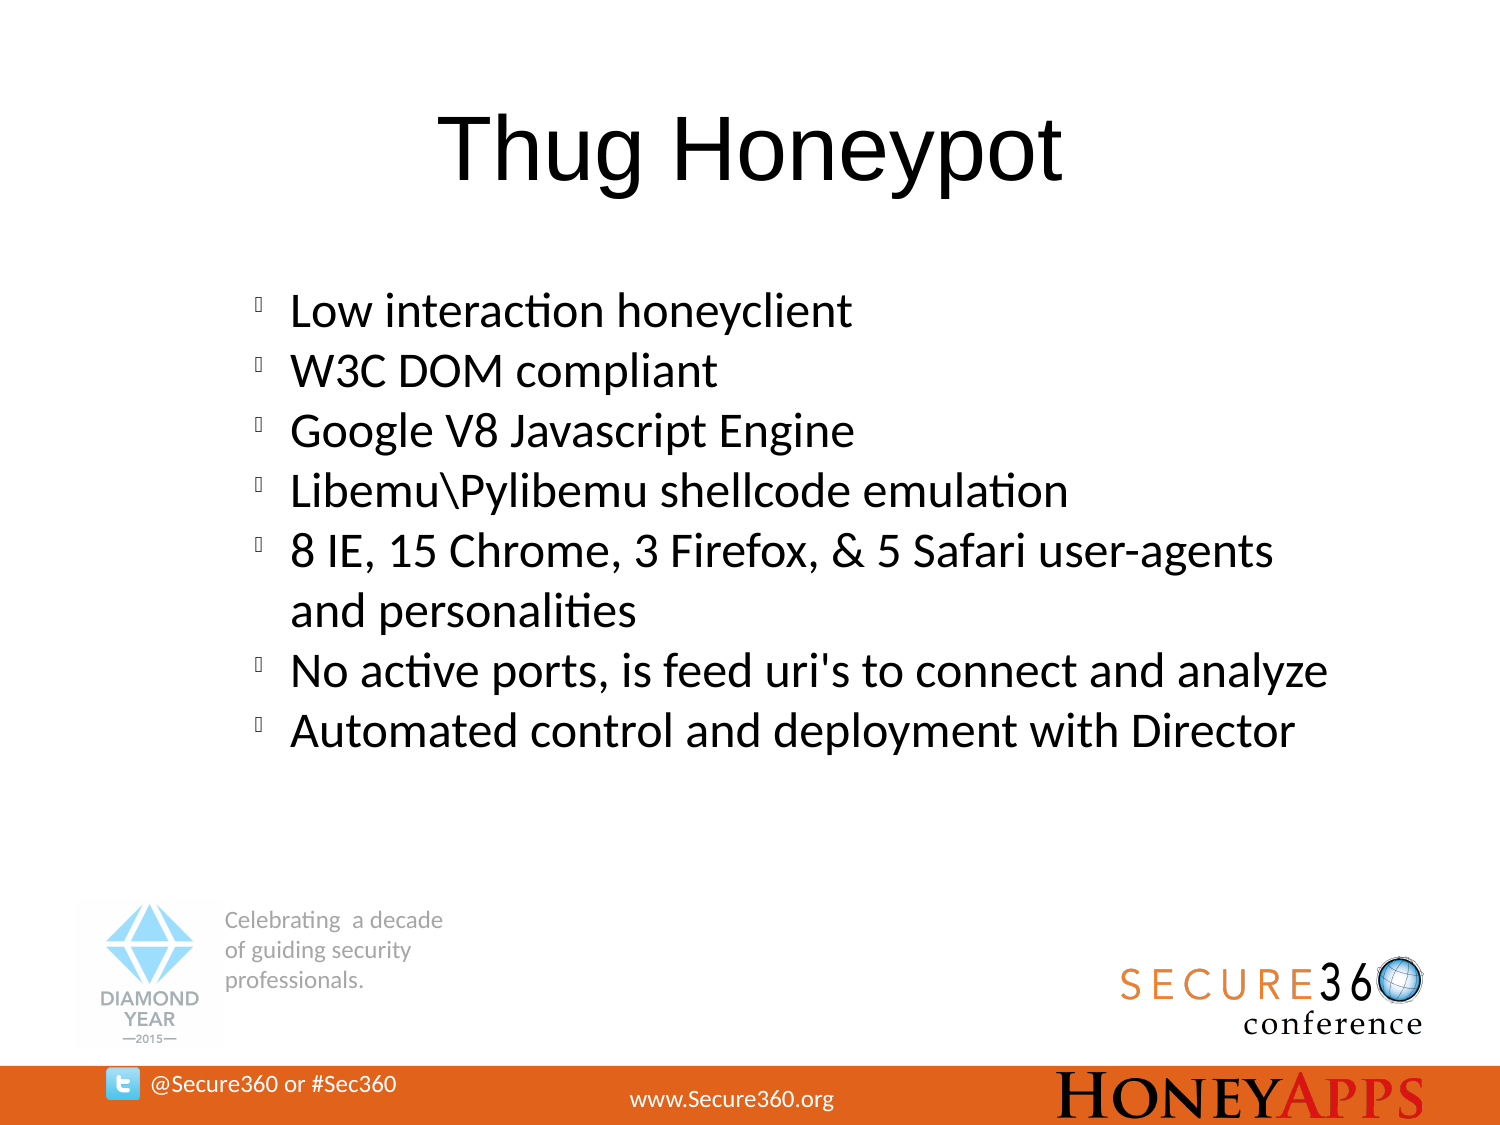

Thug Honeypot
Low interaction honeyclient
W3C DOM compliant
Google V8 Javascript Engine
Libemu\Pylibemu shellcode emulation
8 IE, 15 Chrome, 3 Firefox, & 5 Safari user-agents and personalities
No active ports, is feed uri's to connect and analyze
Automated control and deployment with Director